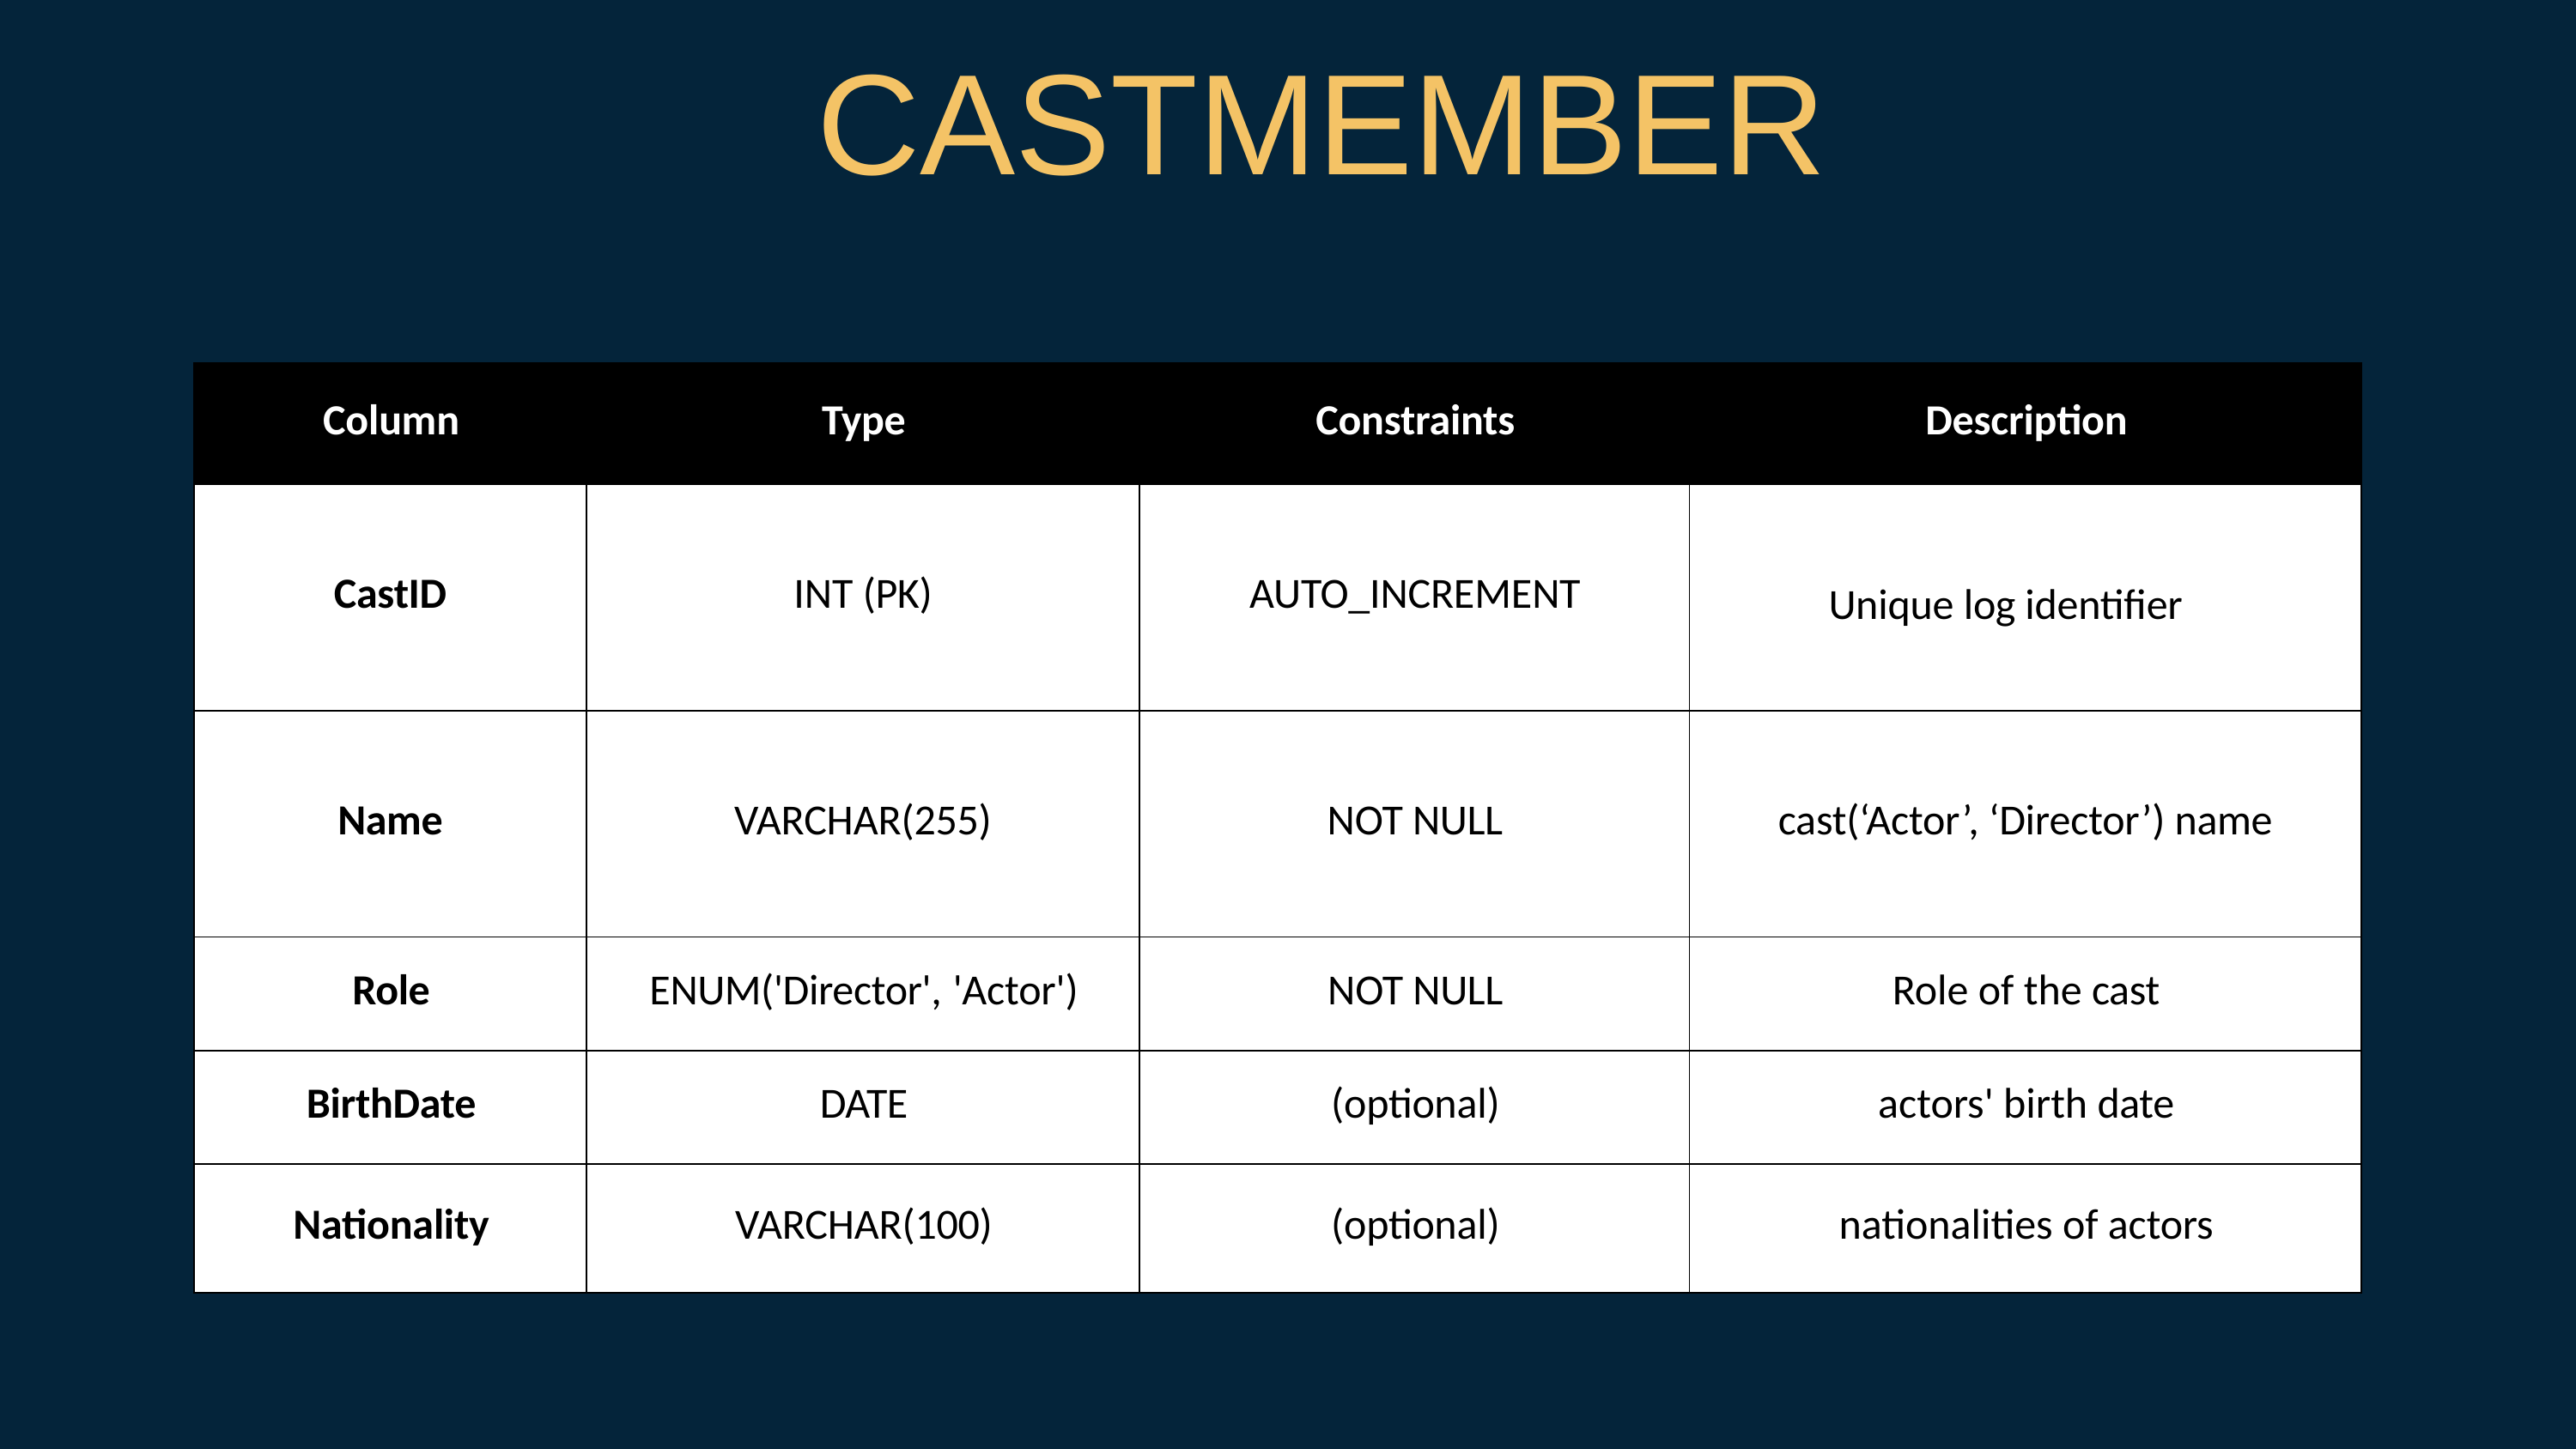

CASTMEMBER
| Column | Type | Constraints | Description |
| --- | --- | --- | --- |
| CastID | INT (PK) | AUTO\_INCREMENT | Unique log identifier |
| Name | VARCHAR(255) | NOT NULL | cast(‘Actor’, ‘Director’) name |
| Role | ENUM('Director', 'Actor') | NOT NULL | Role of the cast |
| BirthDate | DATE | (optional) | actors' birth date |
| Nationality | VARCHAR(100) | (optional) | nationalities of actors |